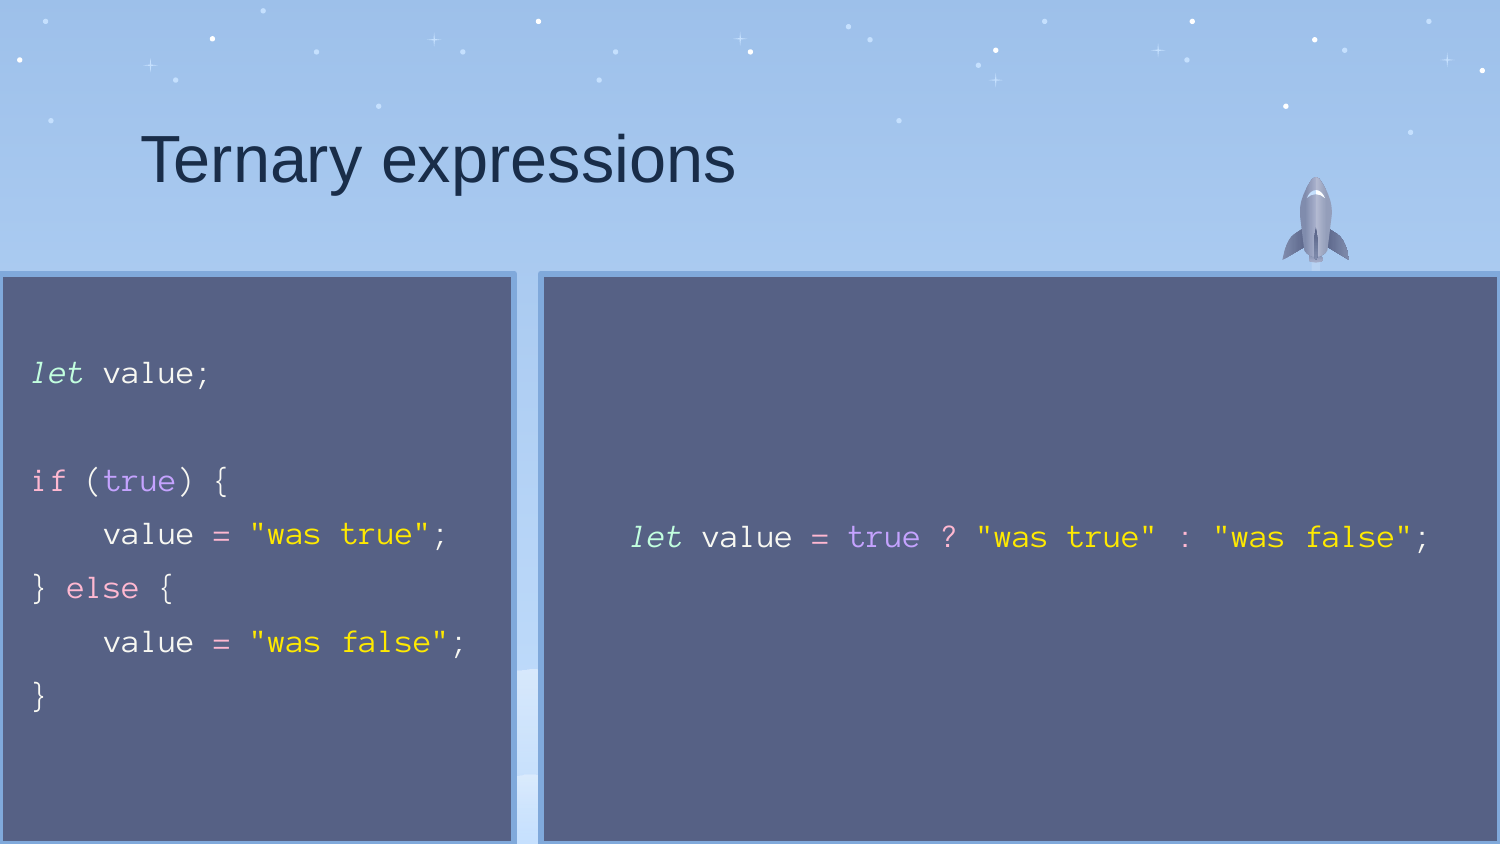

Ternary expressions

let value;

if (true) {
    value = "was true";
} else {
    value = "was false";
}
let value = true ? "was true" : "was false";